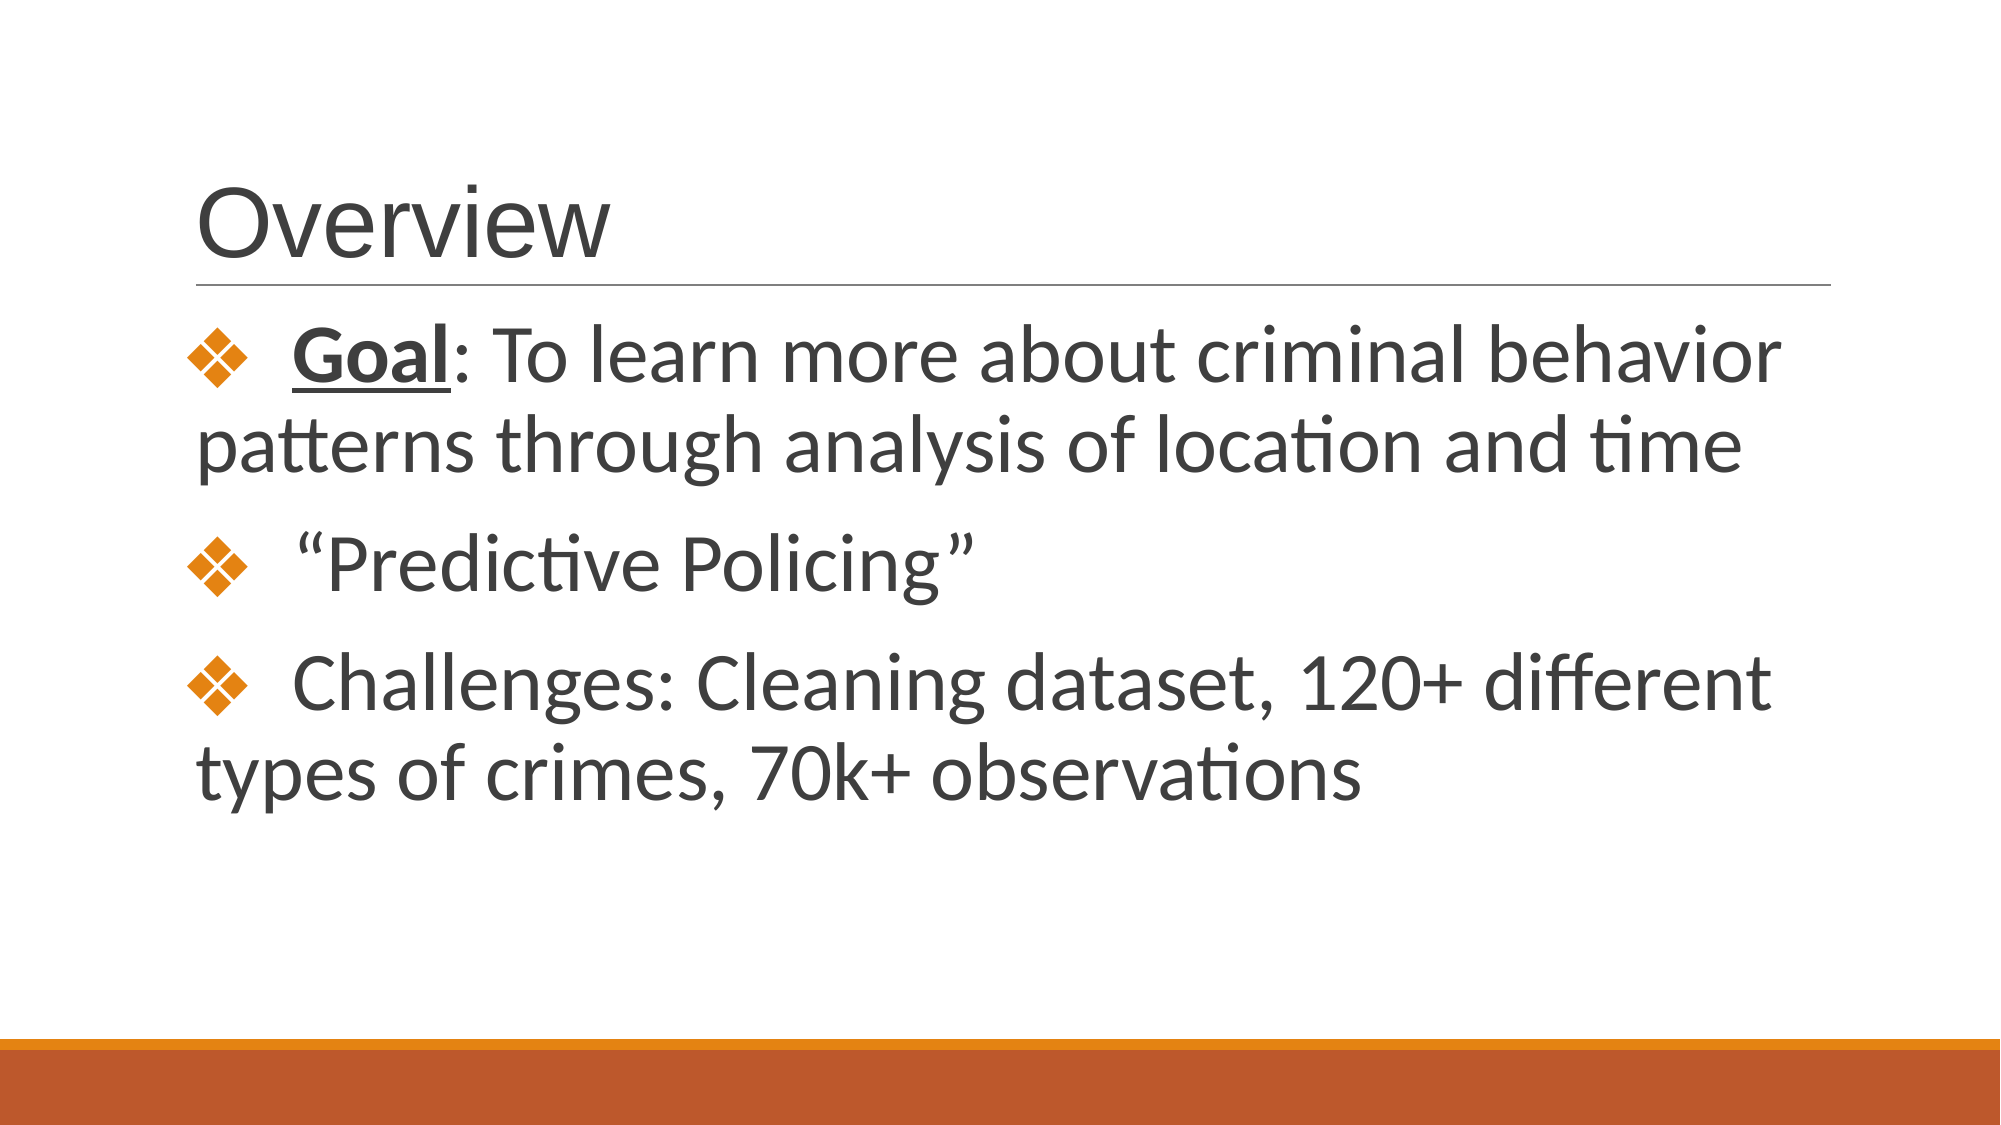

# Overview
  Goal: To learn more about criminal behavior patterns through analysis of location and time
  “Predictive Policing”
  Challenges: Cleaning dataset, 120+ different types of crimes, 70k+ observations